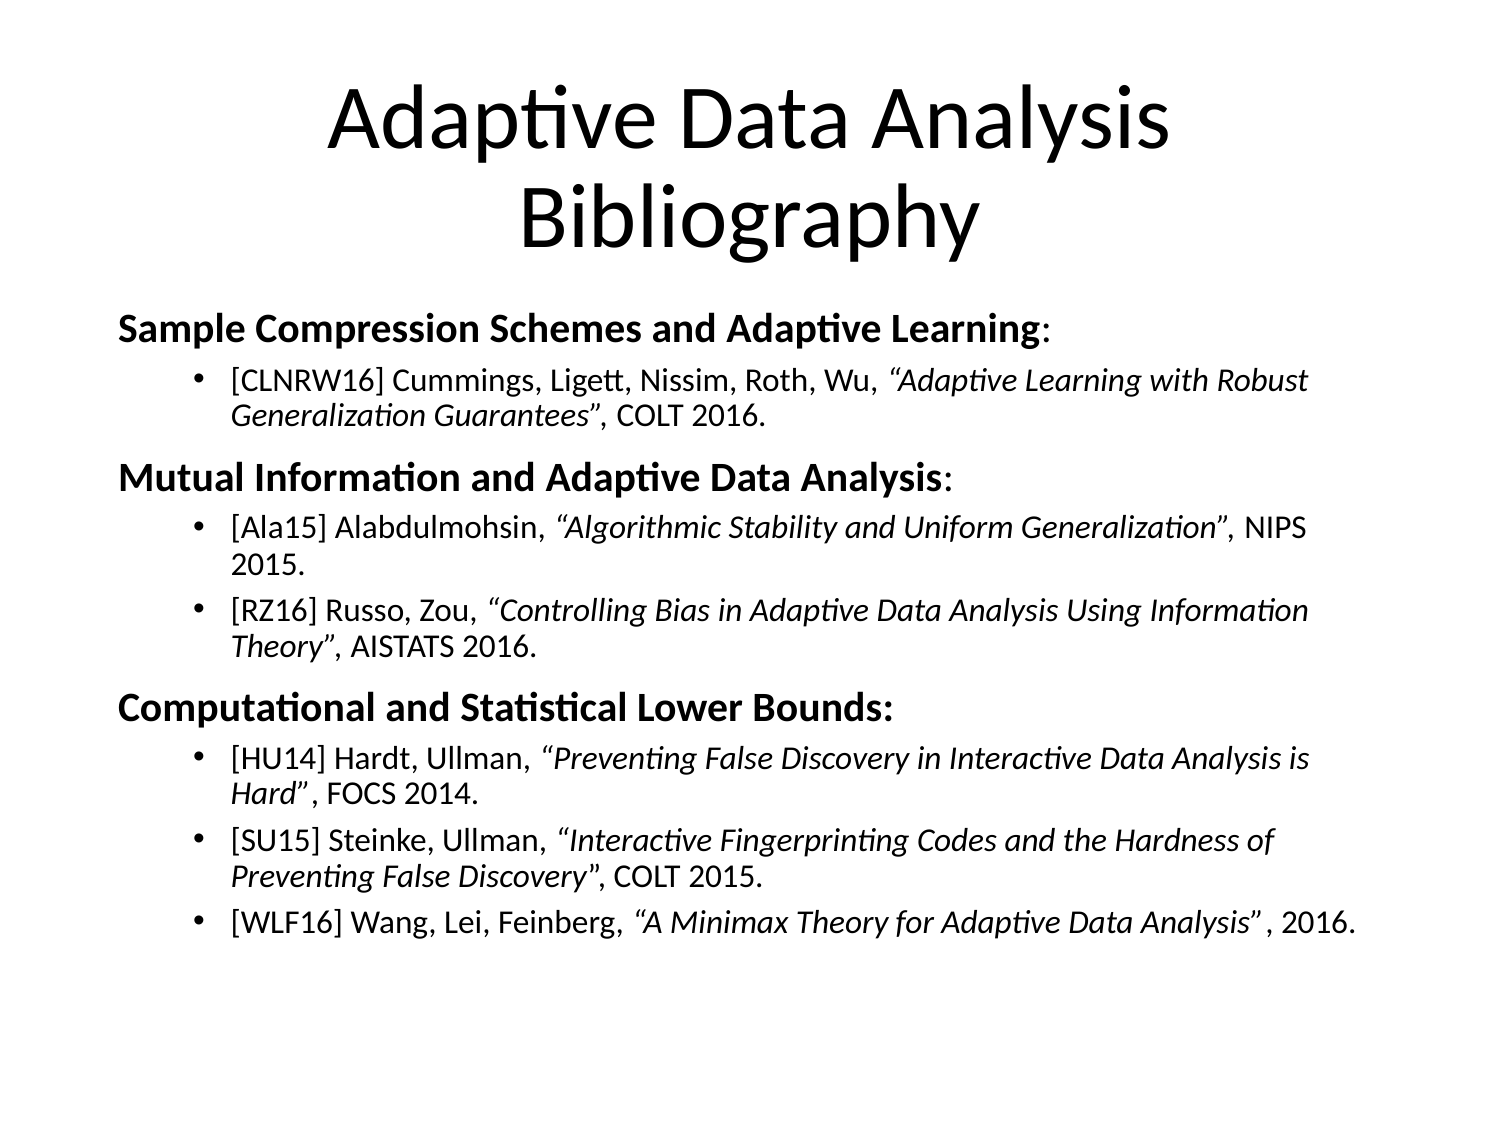

# Adaptive Data Analysis Bibliography
Sample Compression Schemes and Adaptive Learning:
[CLNRW16] Cummings, Ligett, Nissim, Roth, Wu, “Adaptive Learning with Robust Generalization Guarantees”, COLT 2016.
Mutual Information and Adaptive Data Analysis:
[Ala15] Alabdulmohsin, “Algorithmic Stability and Uniform Generalization”, NIPS 2015.
[RZ16] Russo, Zou, “Controlling Bias in Adaptive Data Analysis Using Information Theory”, AISTATS 2016.
Computational and Statistical Lower Bounds:
[HU14] Hardt, Ullman, “Preventing False Discovery in Interactive Data Analysis is Hard”, FOCS 2014.
[SU15] Steinke, Ullman, “Interactive Fingerprinting Codes and the Hardness of Preventing False Discovery”, COLT 2015.
[WLF16] Wang, Lei, Feinberg, “A Minimax Theory for Adaptive Data Analysis”, 2016.